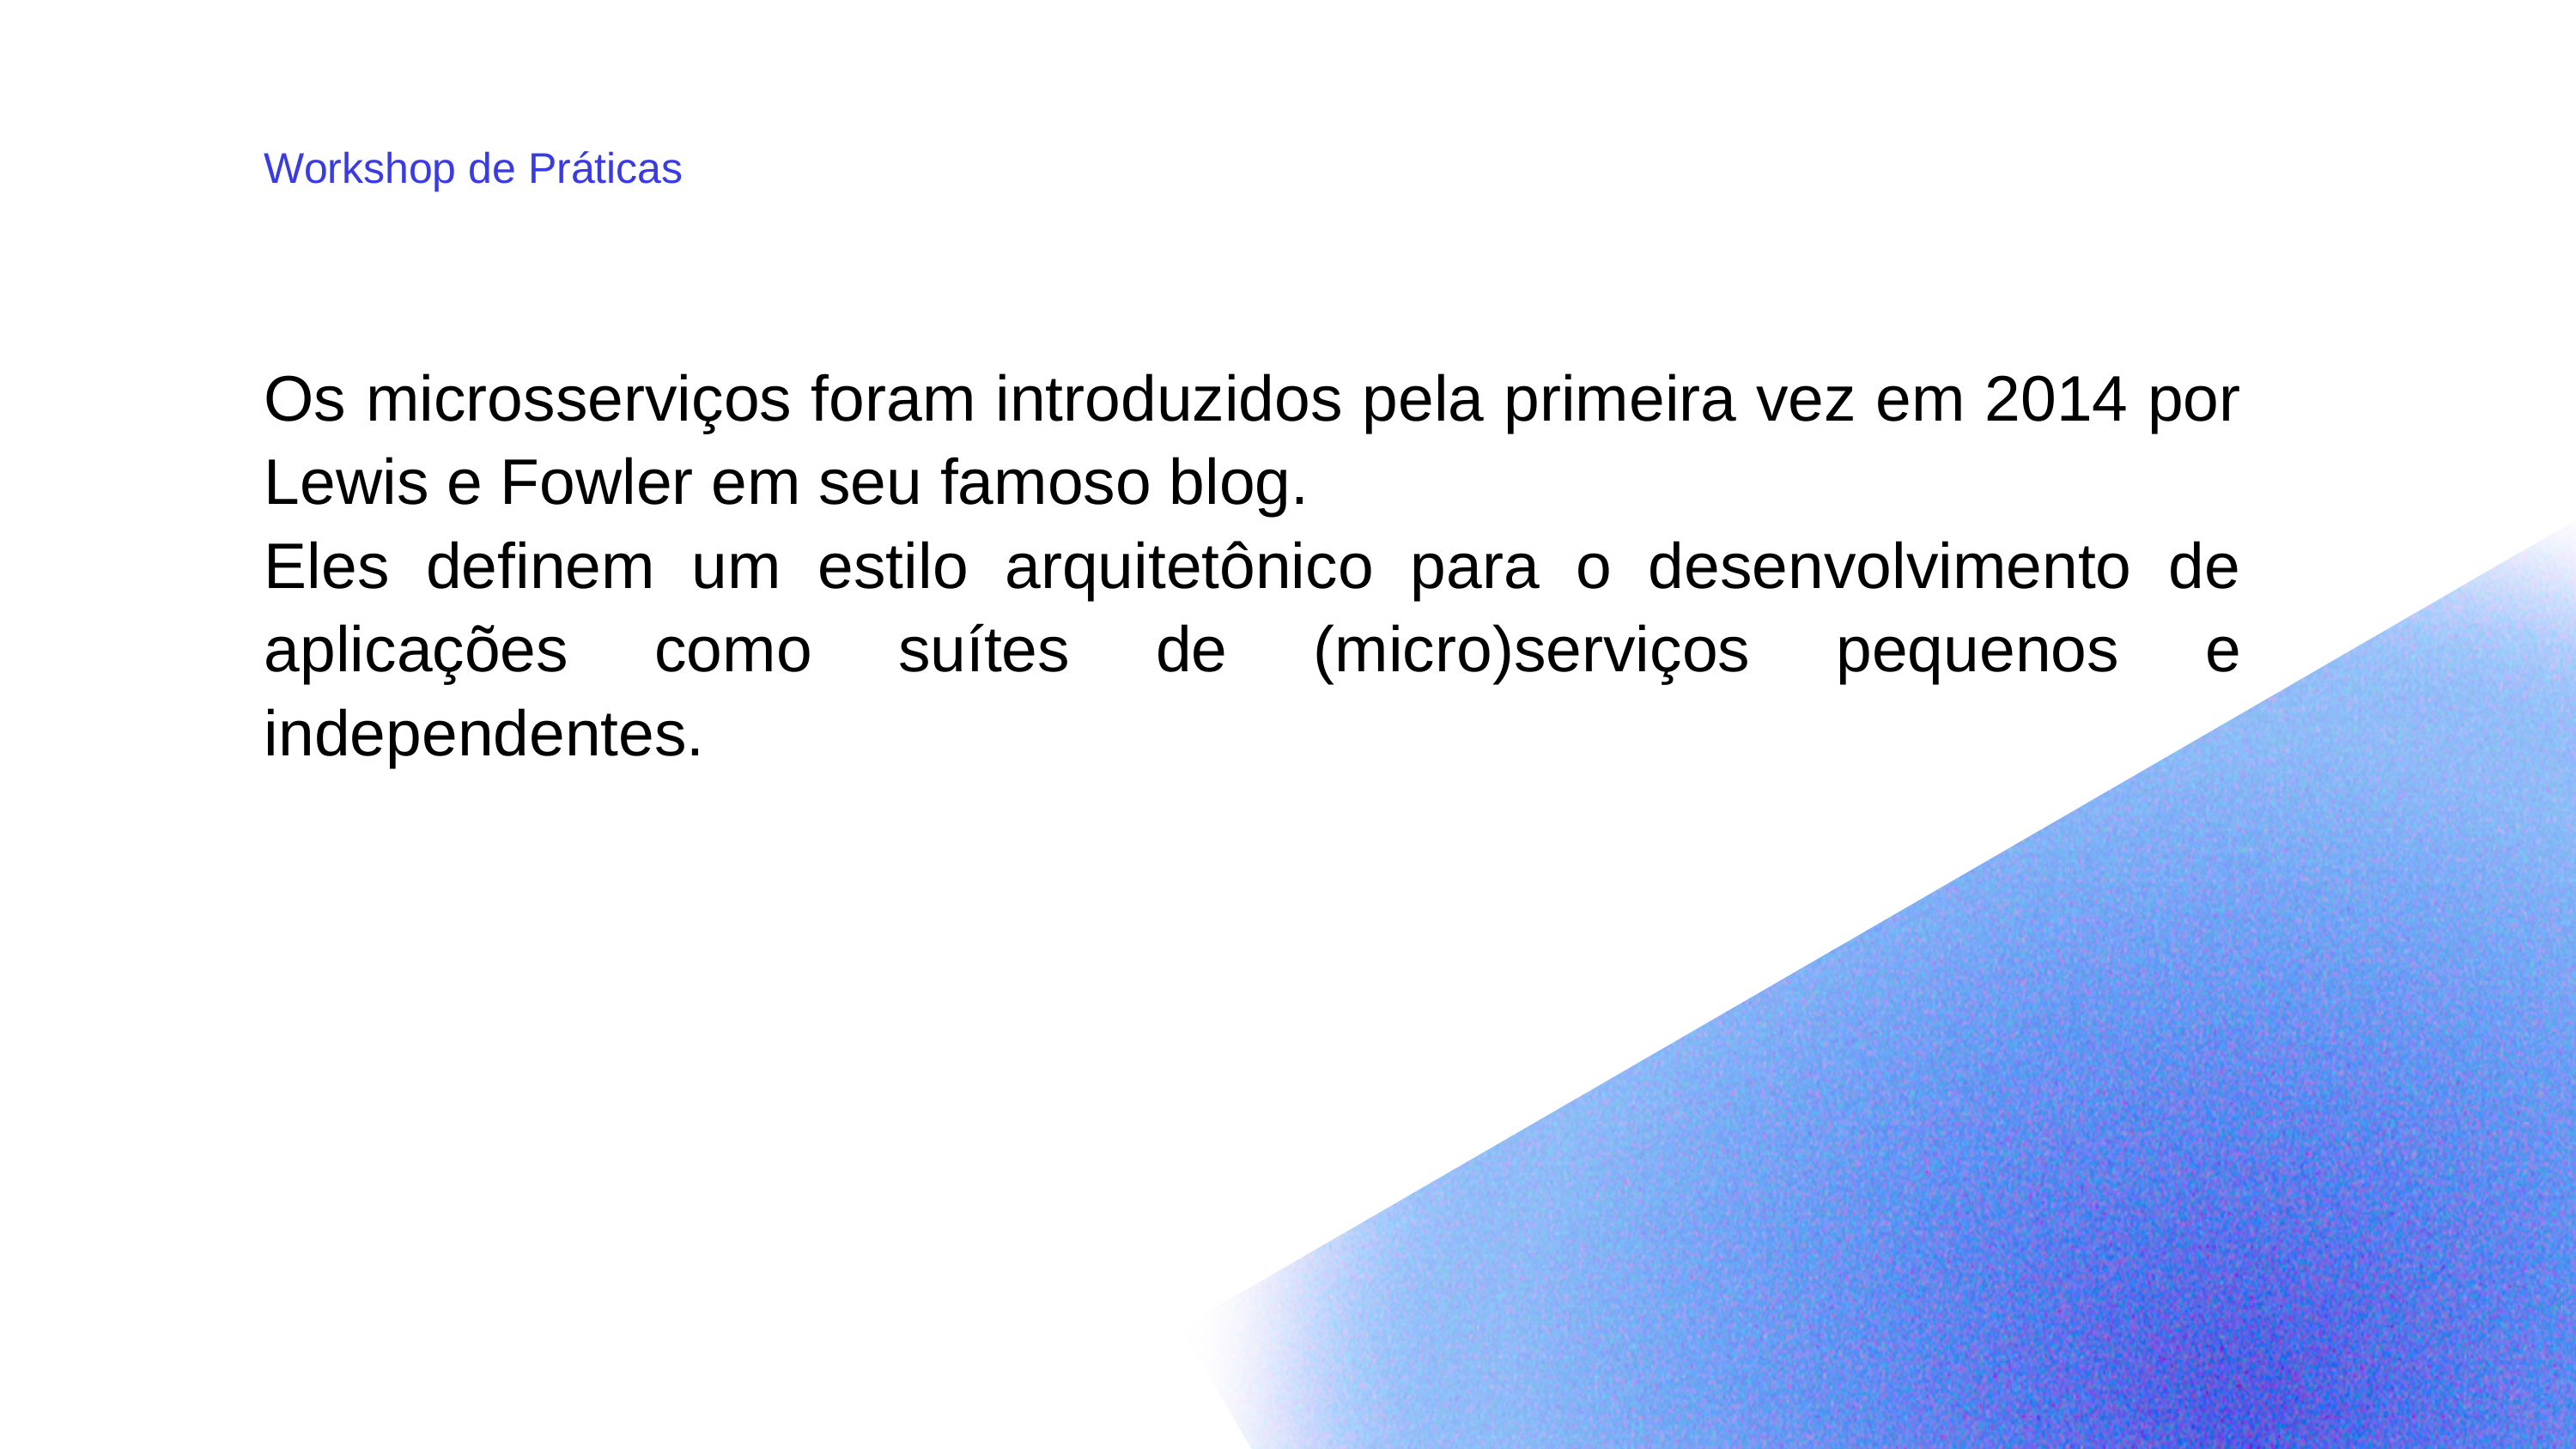

Workshop de Práticas
Os microsserviços foram introduzidos pela primeira vez em 2014 por Lewis e Fowler em seu famoso blog.
Eles definem um estilo arquitetônico para o desenvolvimento de aplicações como suítes de (micro)serviços pequenos e independentes.